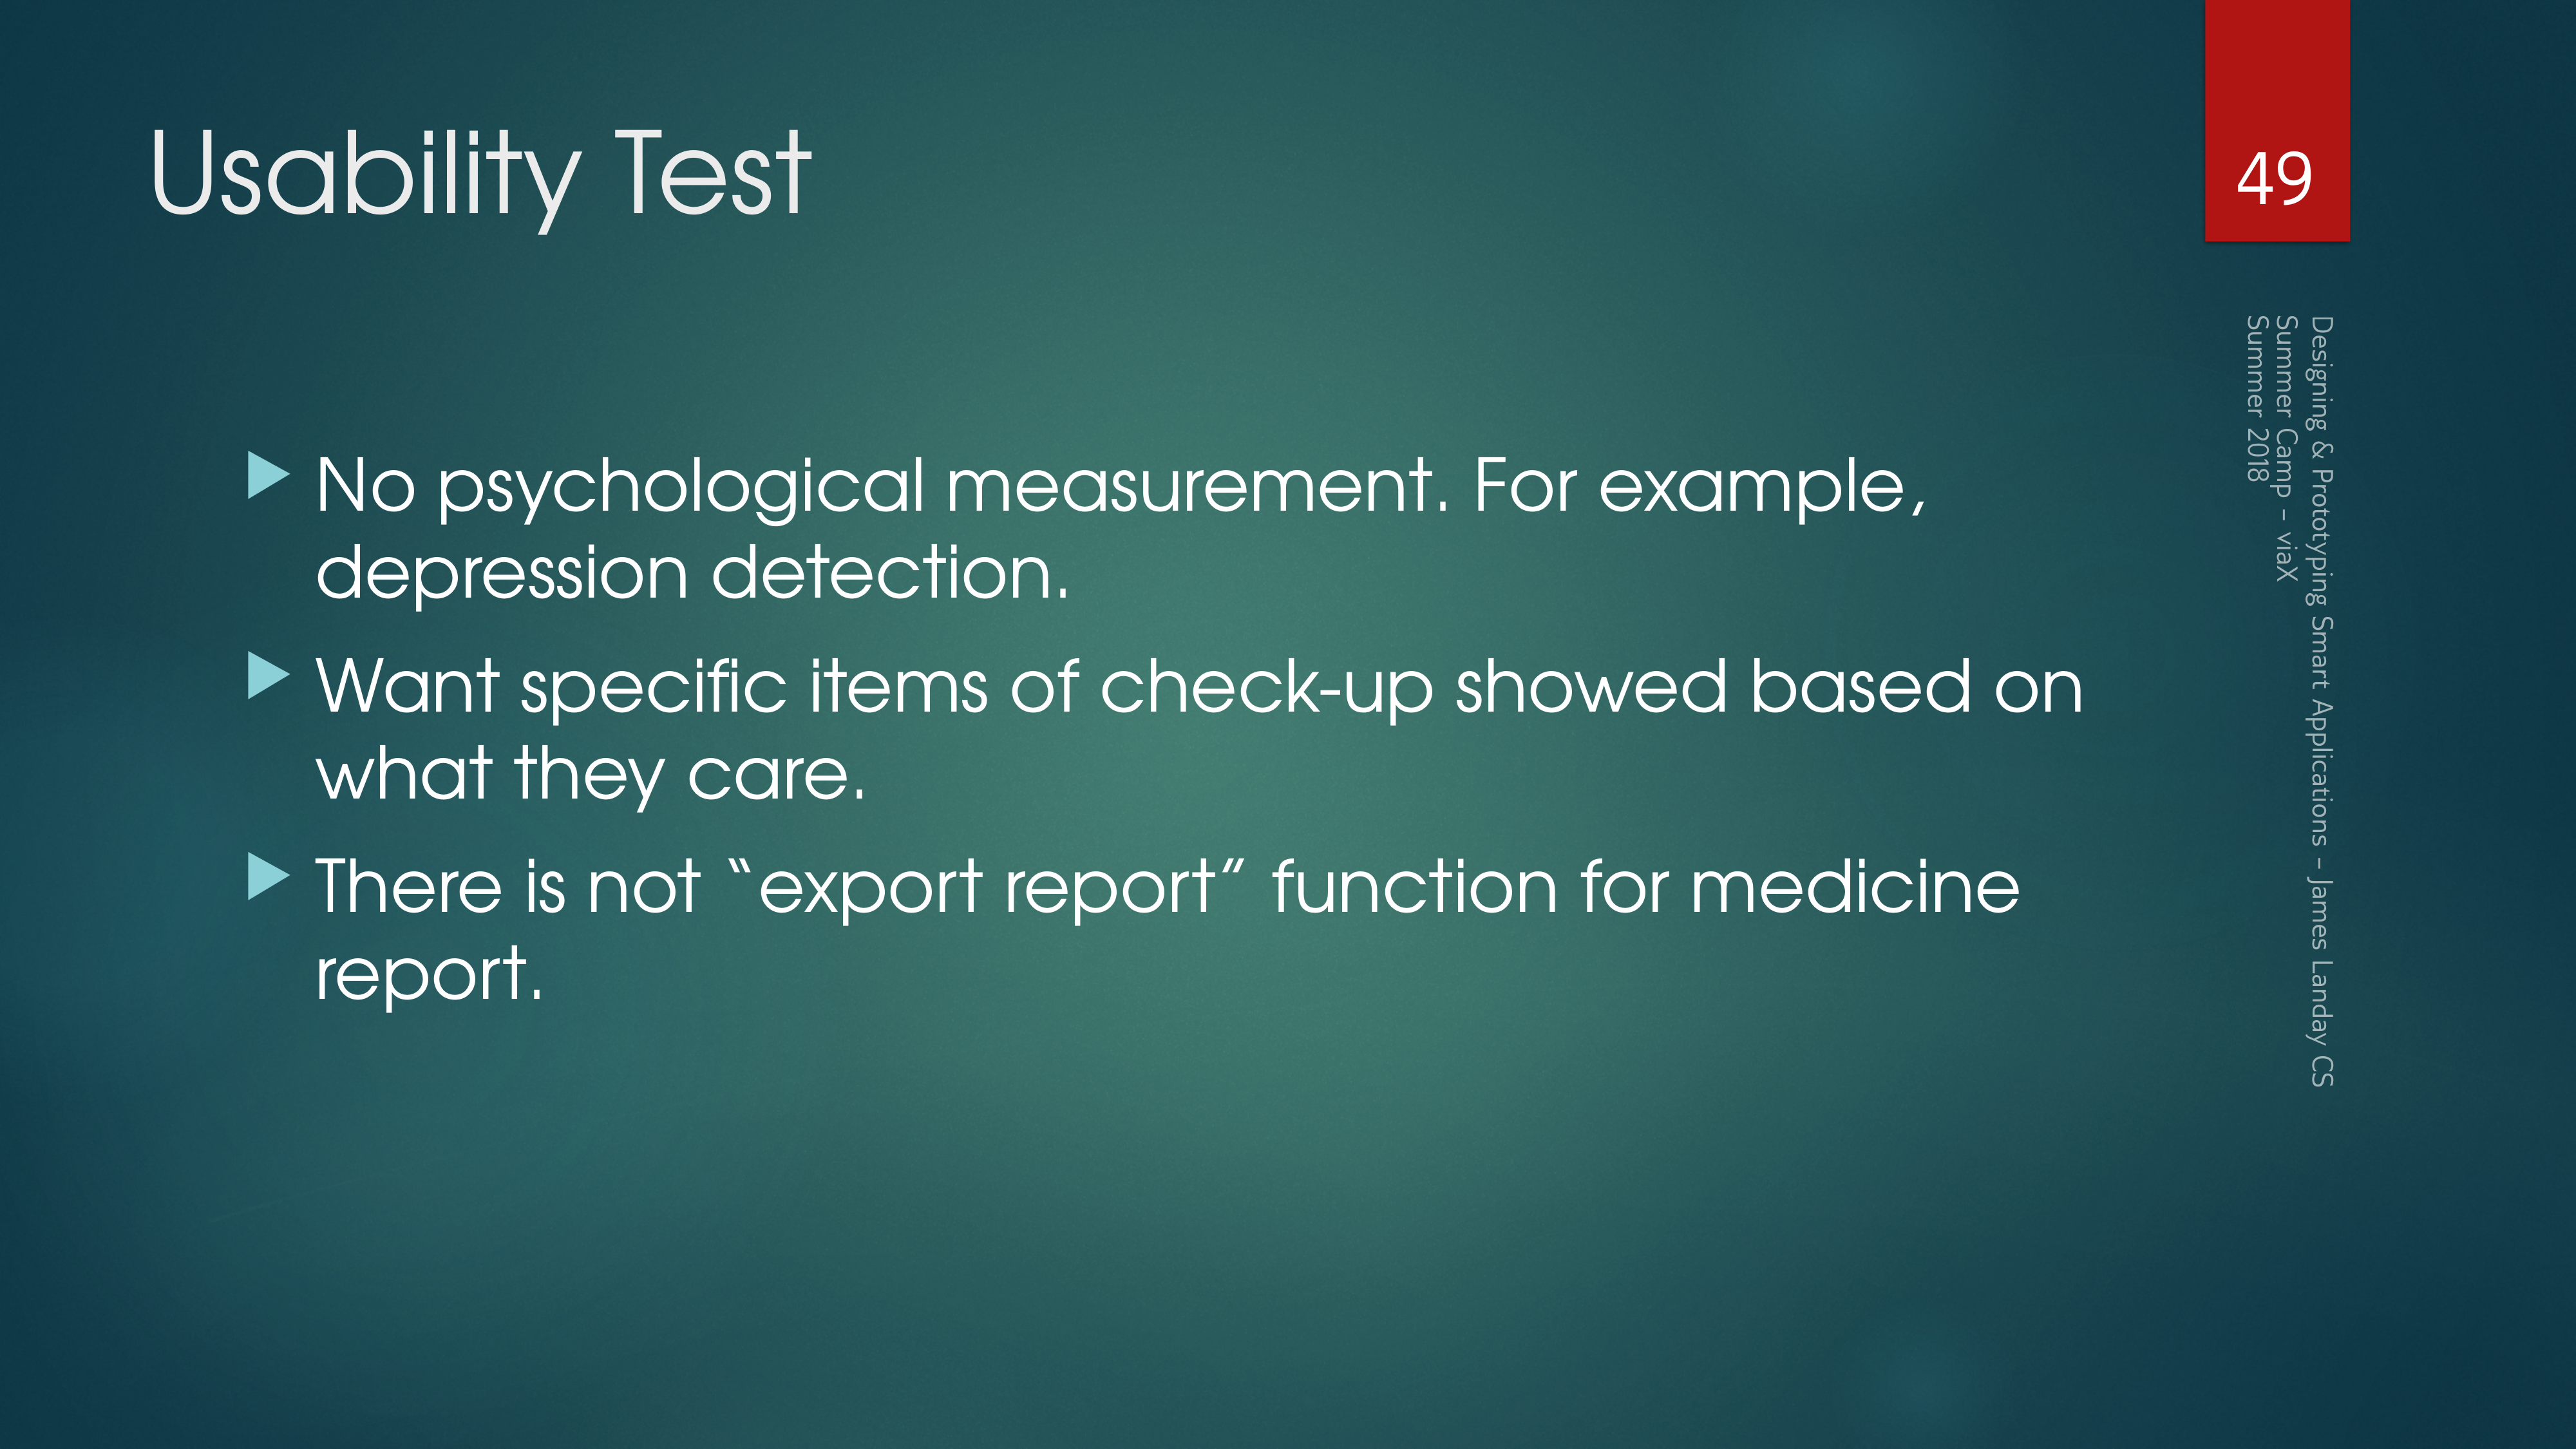

49
# Usability Test
Summer 2018
No psychological measurement. For example, depression detection.
Want specific items of check-up showed based on what they care.
There is not “export report” function for medicine report.

Designing & Prototyping Smart Applications – James Landay CS Summer Camp – viaX